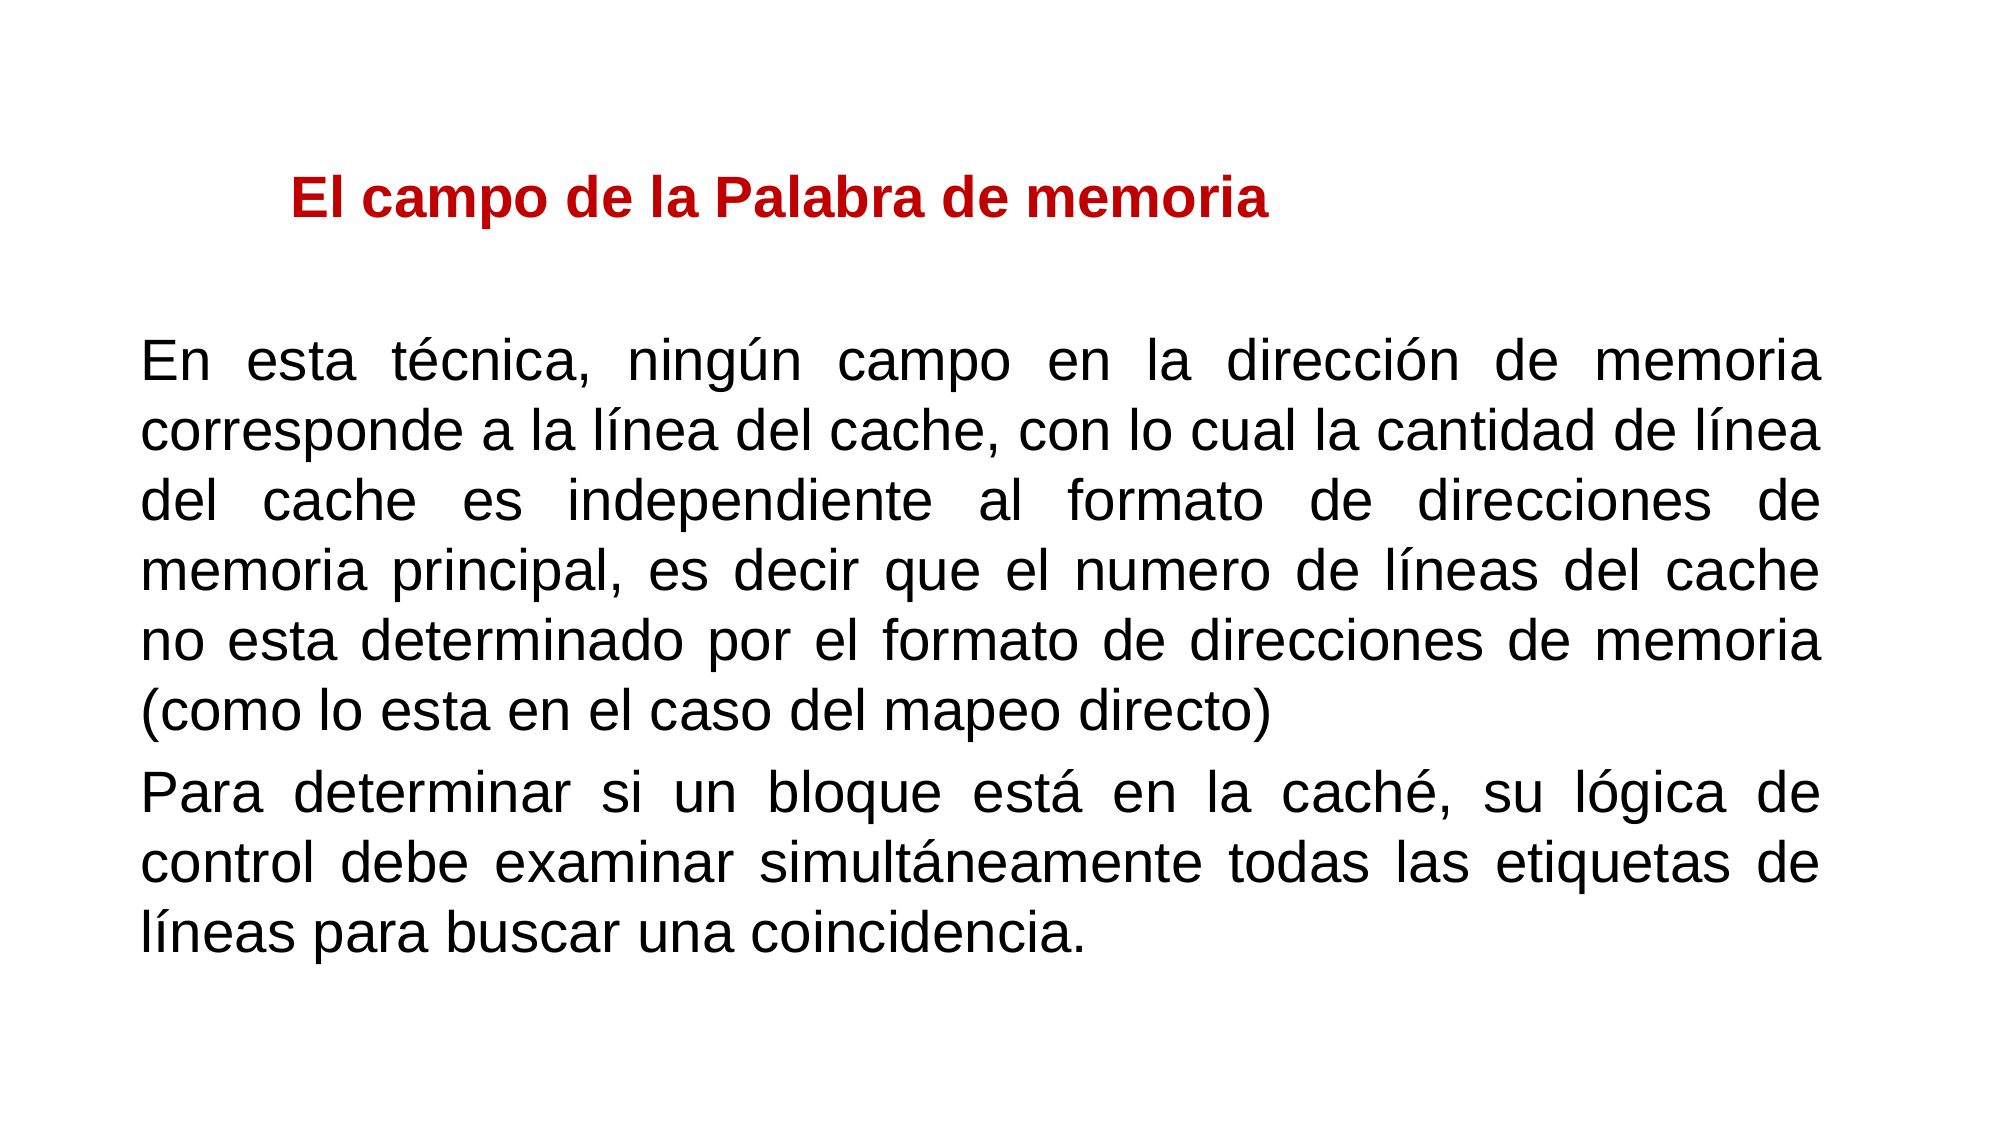

El campo de la Palabra de memoria

En esta técnica, ningún campo en la dirección de memoria corresponde a la línea del cache, con lo cual la cantidad de línea del cache es independiente al formato de direcciones de memoria principal, es decir que el numero de líneas del cache no esta determinado por el formato de direcciones de memoria (como lo esta en el caso del mapeo directo)
Para determinar si un bloque está en la caché, su lógica de control debe examinar simultáneamente todas las etiquetas de líneas para buscar una coincidencia.